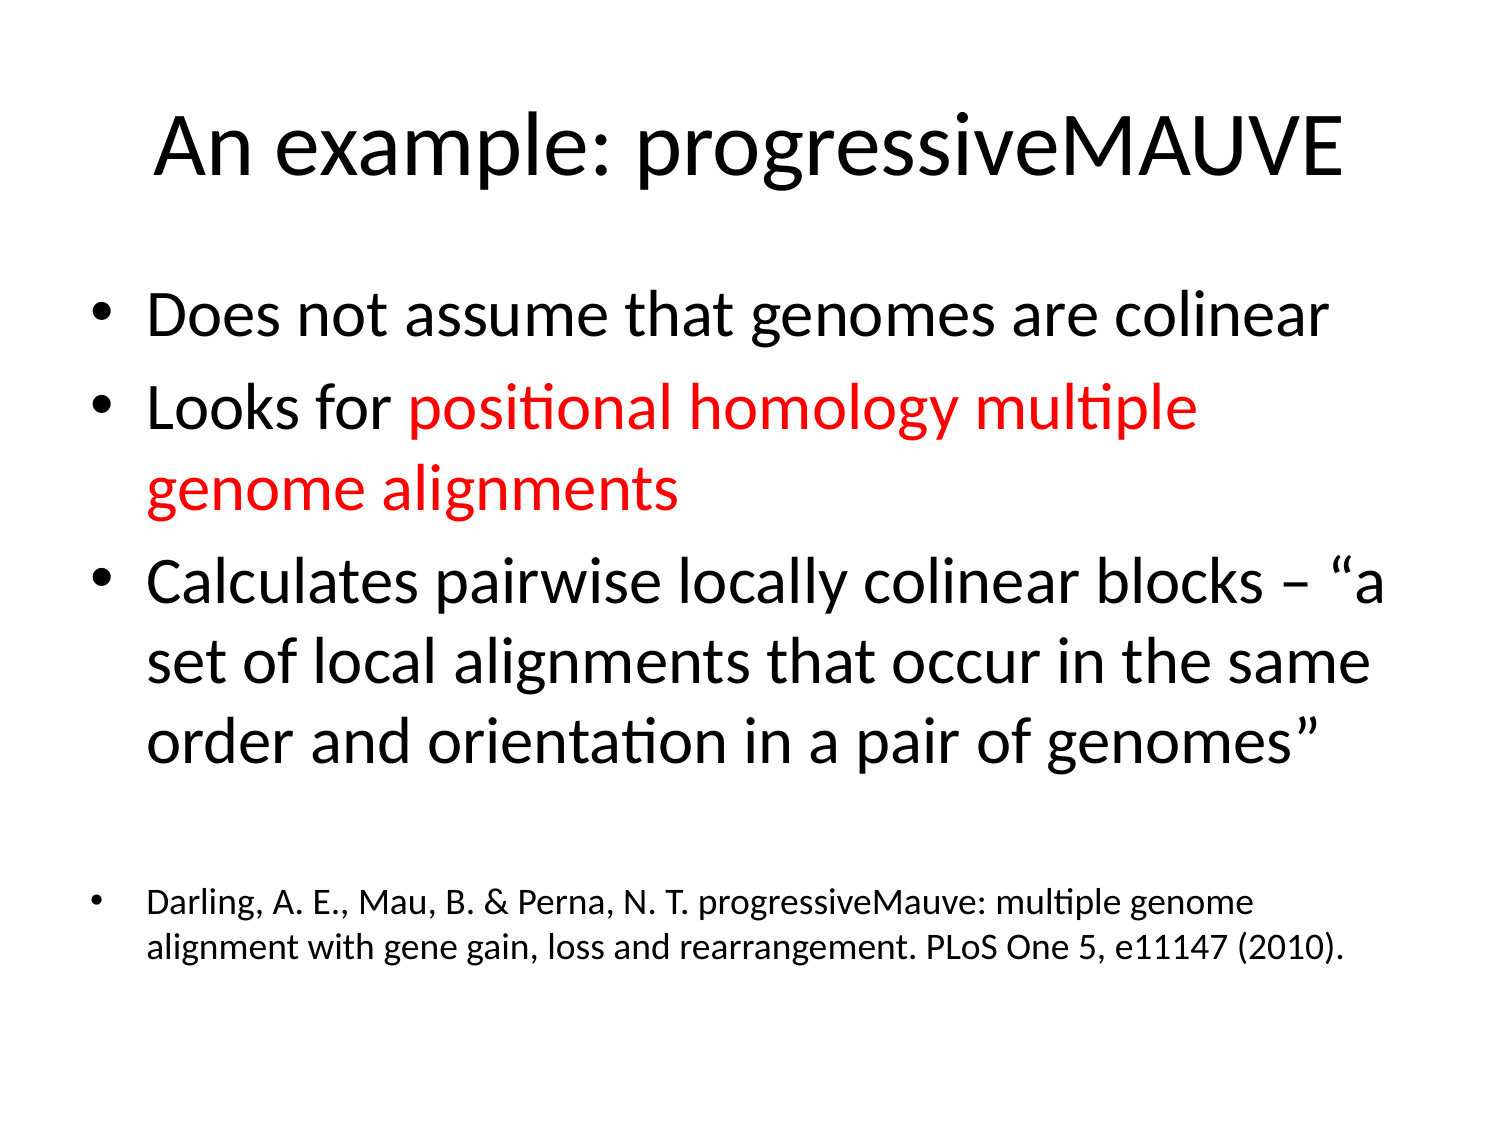

# An example: progressiveMAUVE
Does not assume that genomes are colinear
Looks for positional homology multiple genome alignments
Calculates pairwise locally colinear blocks – “a set of local alignments that occur in the same order and orientation in a pair of genomes”

Darling, A. E., Mau, B. & Perna, N. T. progressiveMauve: multiple genome alignment with gene gain, loss and rearrangement. PLoS One 5, e11147 (2010).